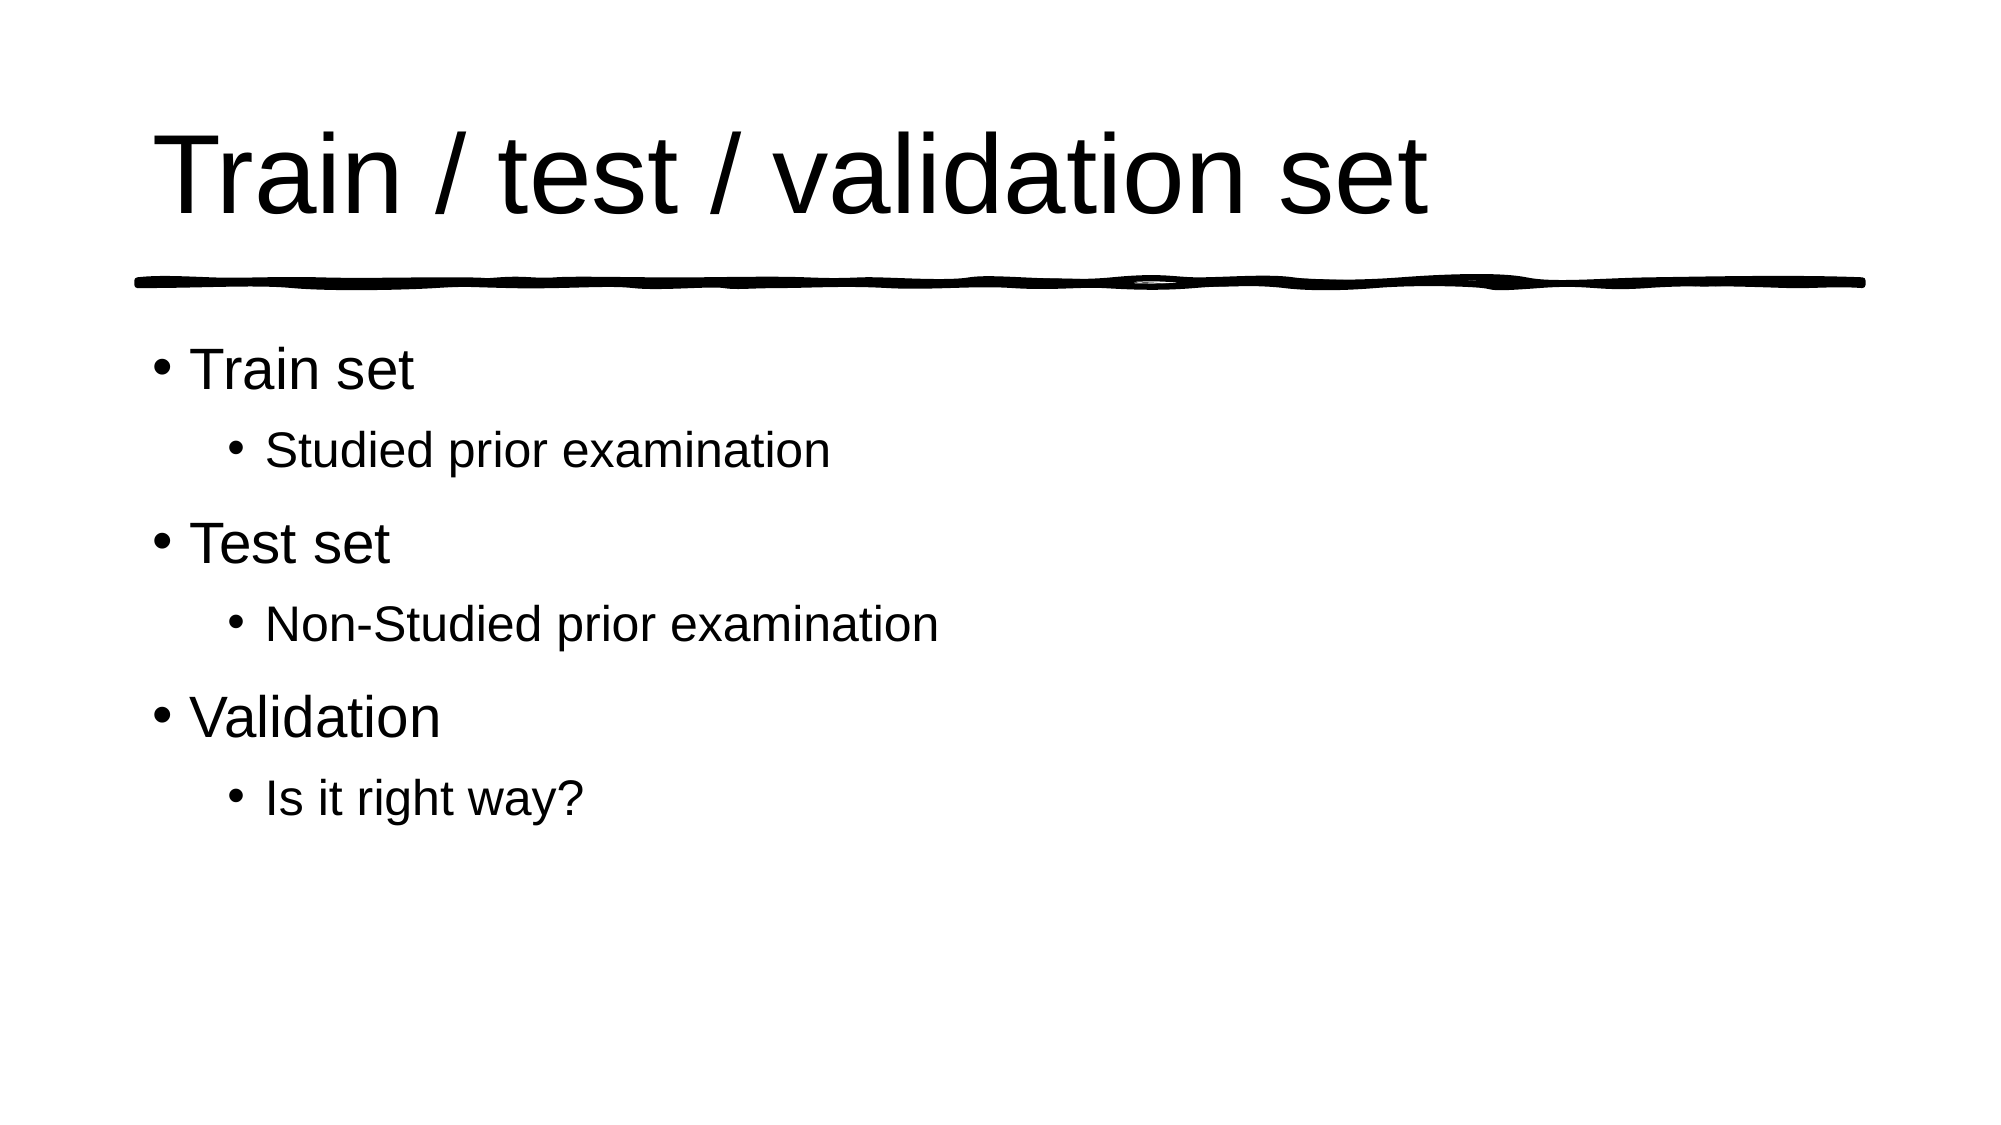

# Train / test / validation set
Train set
Studied prior examination
Test set
Non-Studied prior examination
Validation
Is it right way?